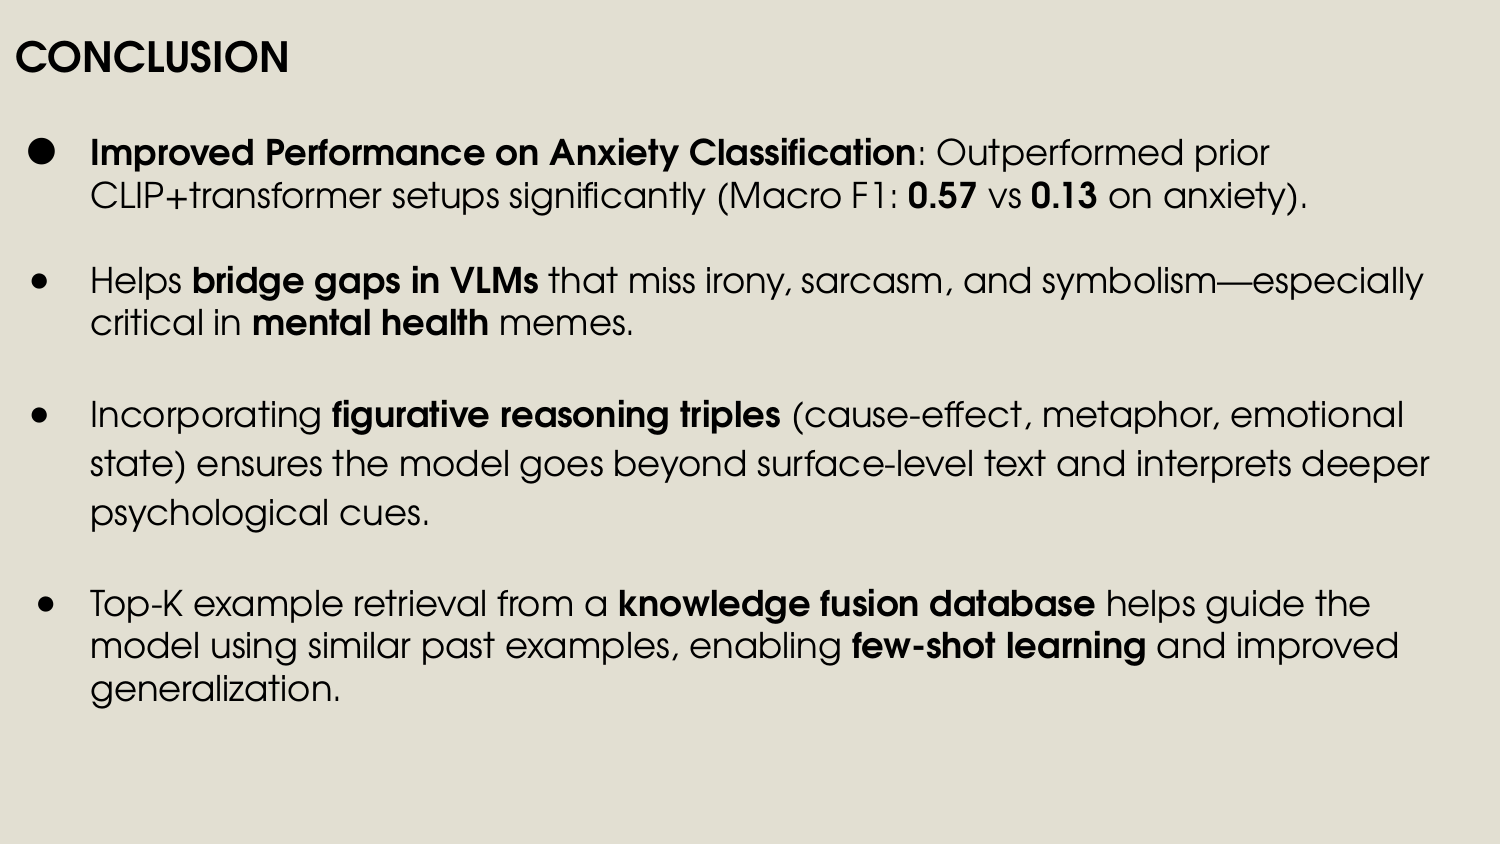

CONCLUSION
Improved Performance on Anxiety Classification: Outperformed prior CLIP+transformer setups significantly (Macro F1: 0.57 vs 0.13 on anxiety).
Helps bridge gaps in VLMs that miss irony, sarcasm, and symbolism—especially critical in mental health memes.
Incorporating figurative reasoning triples (cause-effect, metaphor, emotional state) ensures the model goes beyond surface-level text and interprets deeper psychological cues.
Top-K example retrieval from a knowledge fusion database helps guide the model using similar past examples, enabling few-shot learning and improved generalization.